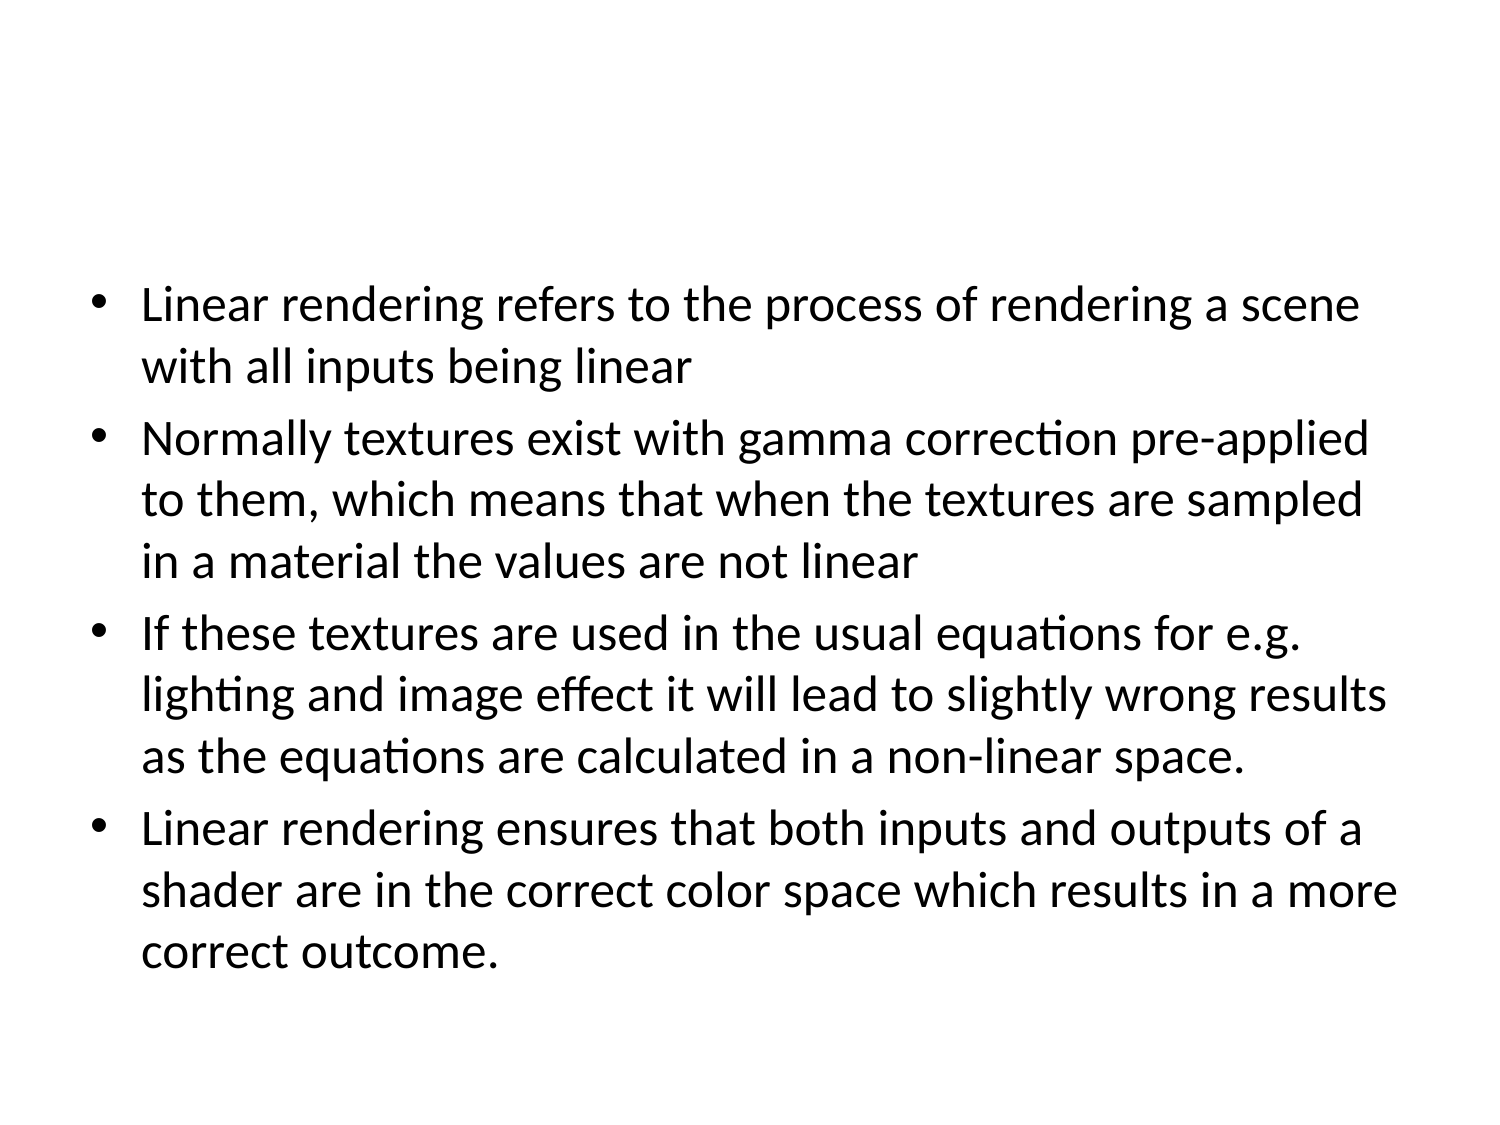

#
Linear rendering refers to the process of rendering a scene with all inputs being linear
Normally textures exist with gamma correction pre-applied to them, which means that when the textures are sampled in a material the values are not linear
If these textures are used in the usual equations for e.g. lighting and image effect it will lead to slightly wrong results as the equations are calculated in a non-linear space.
Linear rendering ensures that both inputs and outputs of a shader are in the correct color space which results in a more correct outcome.